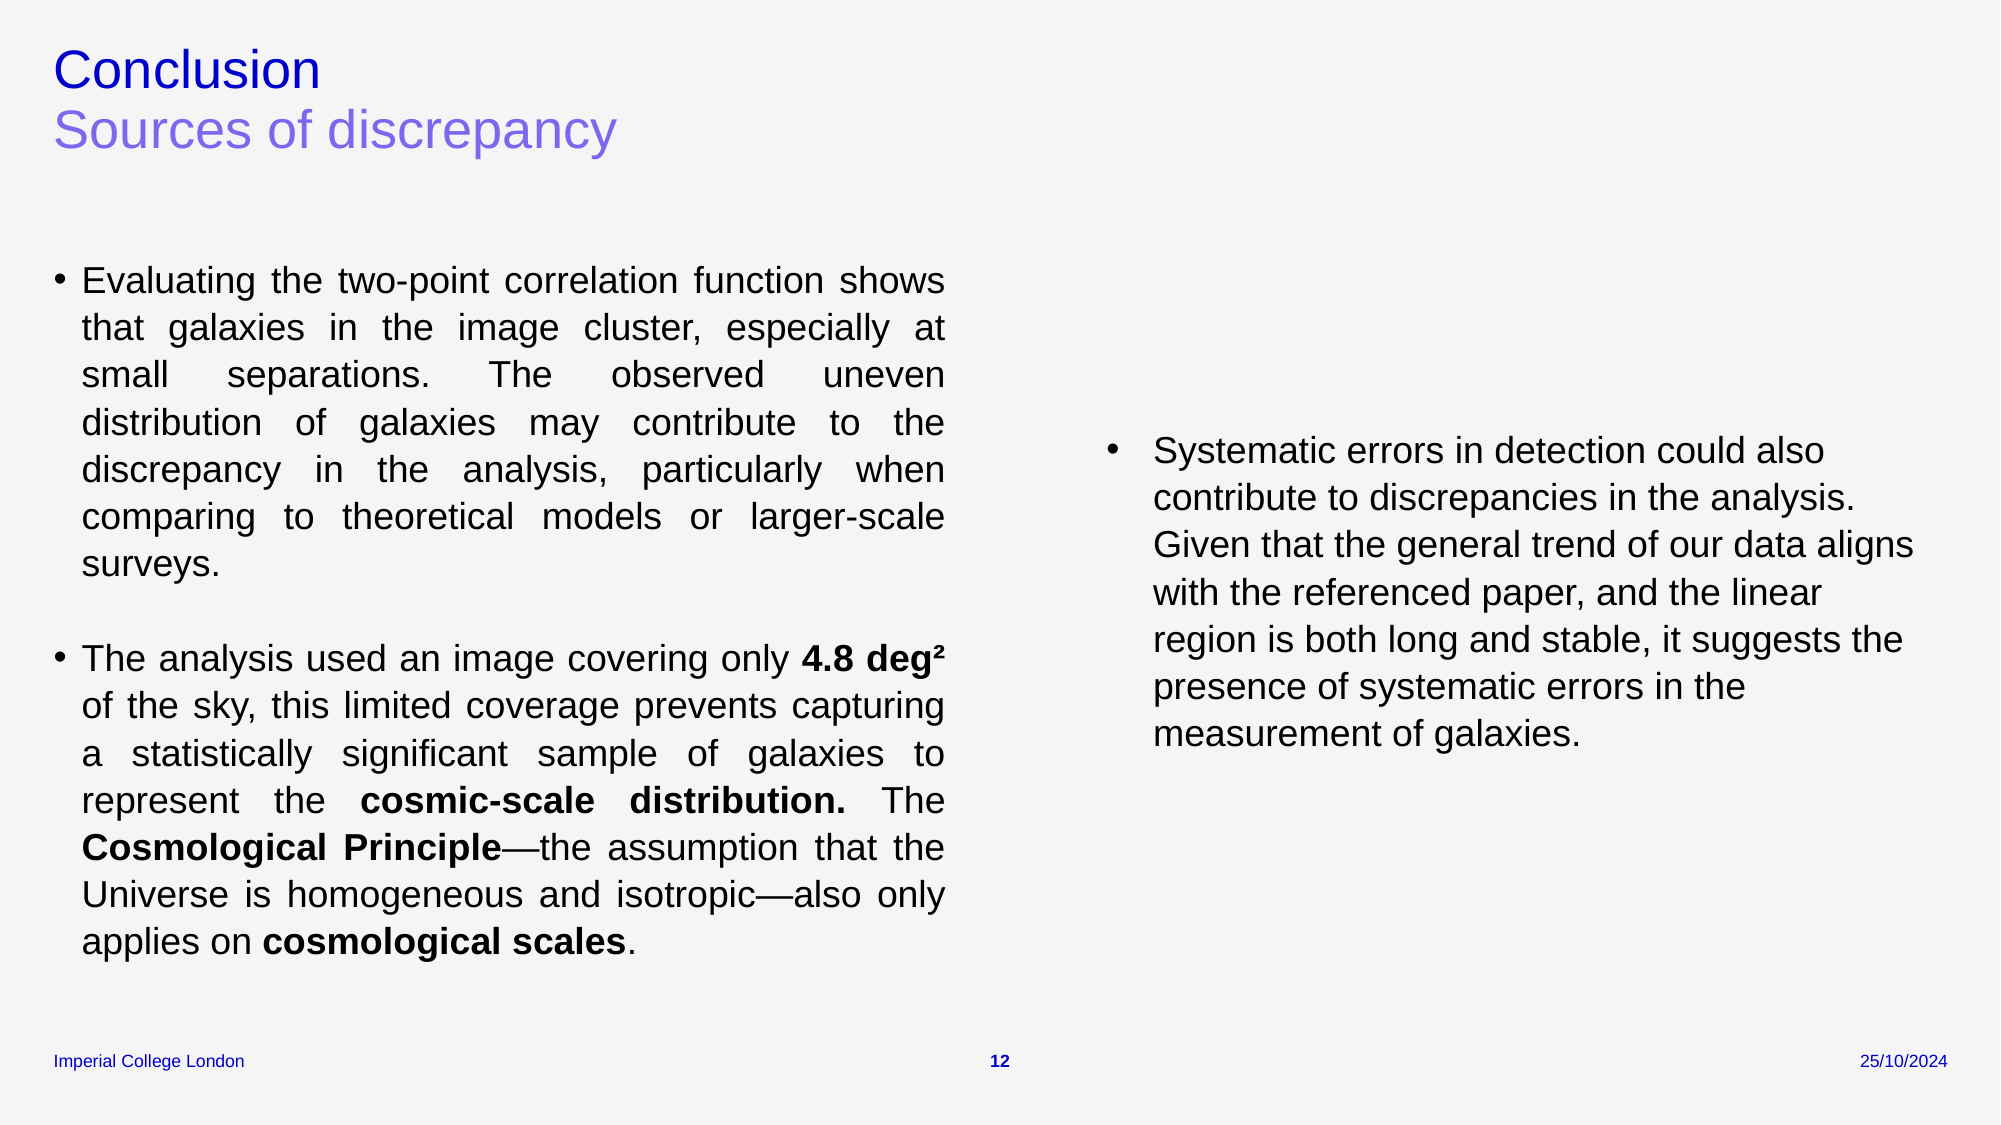

# Conclusion
Sources of discrepancy

Evaluating the two-point correlation function shows that galaxies in the image cluster, especially at small separations. The observed uneven distribution of galaxies may contribute to the discrepancy in the analysis, particularly when comparing to theoretical models or larger-scale surveys.

The analysis used an image covering only 4.8 deg² of the sky, this limited coverage prevents capturing a statistically significant sample of galaxies to represent the cosmic-scale distribution. The Cosmological Principle—the assumption that the Universe is homogeneous and isotropic—also only applies on cosmological scales.

Systematic errors in detection could also contribute to discrepancies in the analysis. Given that the general trend of our data aligns with the referenced paper, and the linear region is both long and stable, it suggests the presence of systematic errors in the measurement of galaxies.
12
25/10/2024